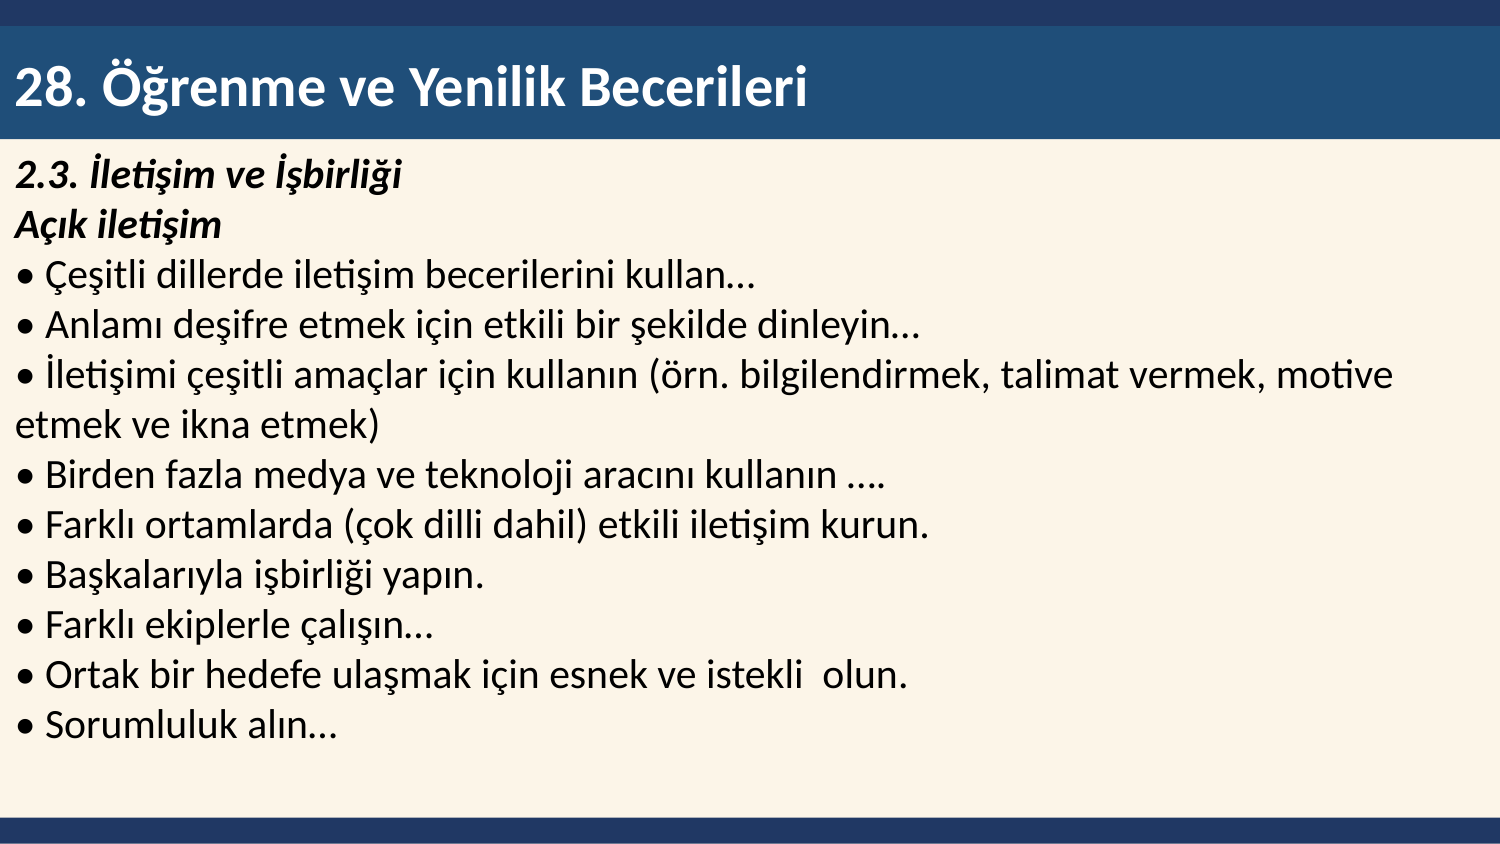

28. Öğrenme ve Yenilik Becerileri
2.3. İletişim ve İşbirliği
Açık iletişim
• Çeşitli dillerde iletişim becerilerini kullan…
• Anlamı deşifre etmek için etkili bir şekilde dinleyin…
• İletişimi çeşitli amaçlar için kullanın (örn. bilgilendirmek, talimat vermek, motive etmek ve ikna etmek)
• Birden fazla medya ve teknoloji aracını kullanın ….
• Farklı ortamlarda (çok dilli dahil) etkili iletişim kurun.
• Başkalarıyla işbirliği yapın.
• Farklı ekiplerle çalışın…
• Ortak bir hedefe ulaşmak için esnek ve istekli  olun.
• Sorumluluk alın…